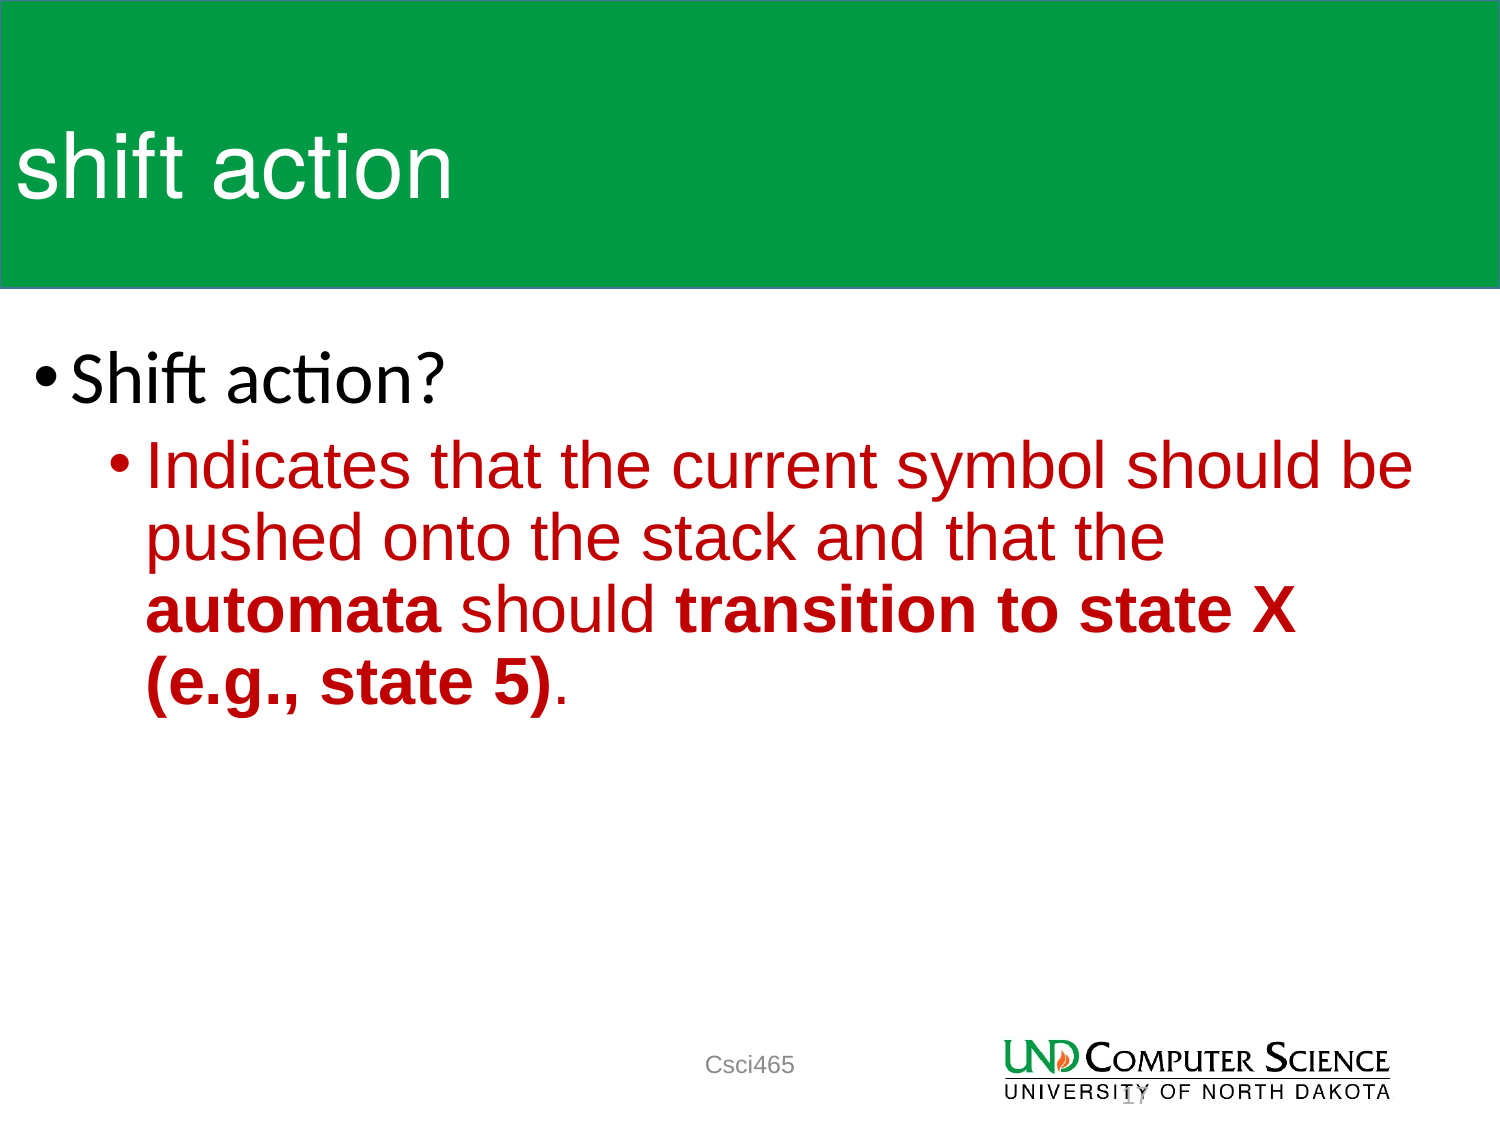

# shift action
Shift action?
Indicates that the current symbol should be pushed onto the stack and that the automata should transition to state X (e.g., state 5).
Csci465
17